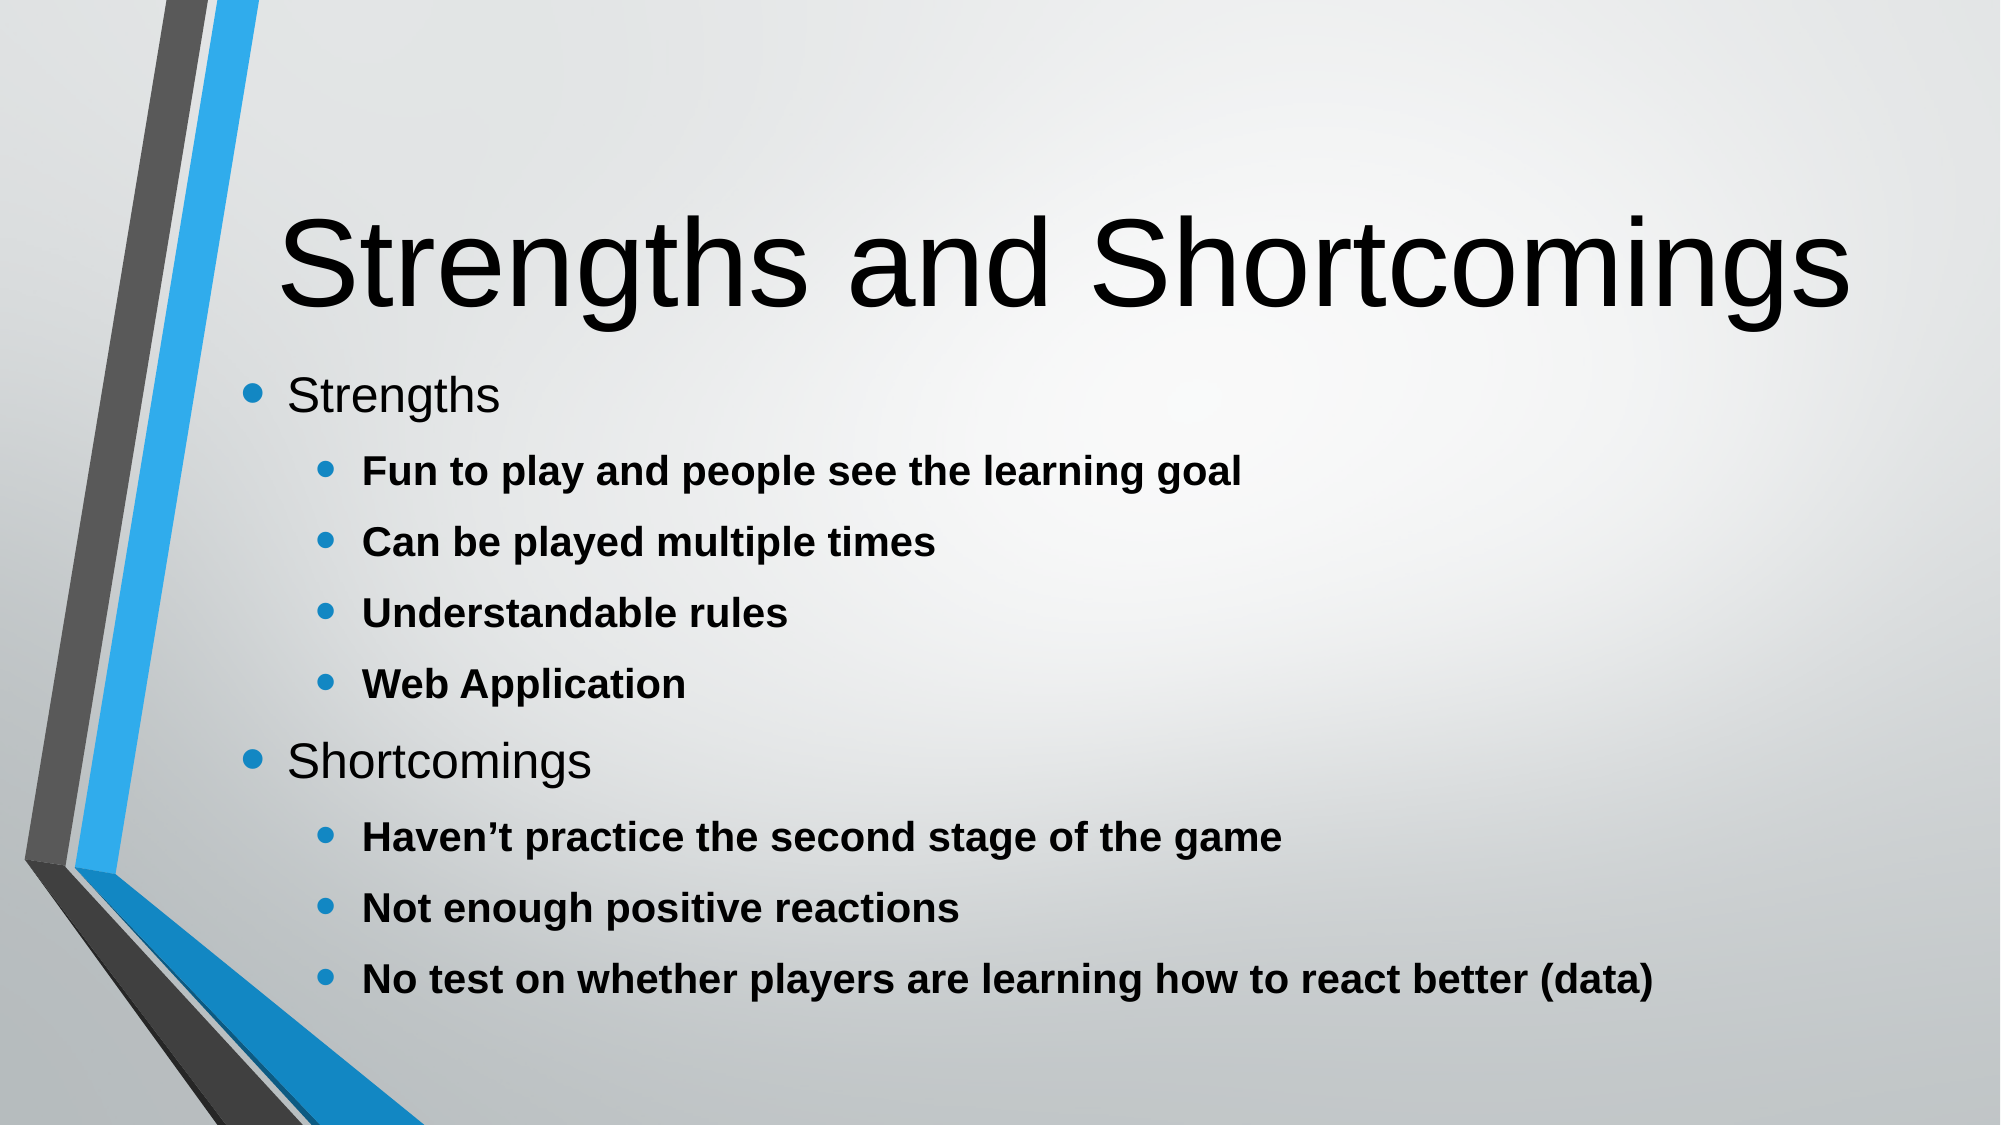

# Strengths and Shortcomings
Strengths
Fun to play and people see the learning goal
Can be played multiple times
Understandable rules
Web Application
Shortcomings
Haven’t practice the second stage of the game
Not enough positive reactions
No test on whether players are learning how to react better (data)